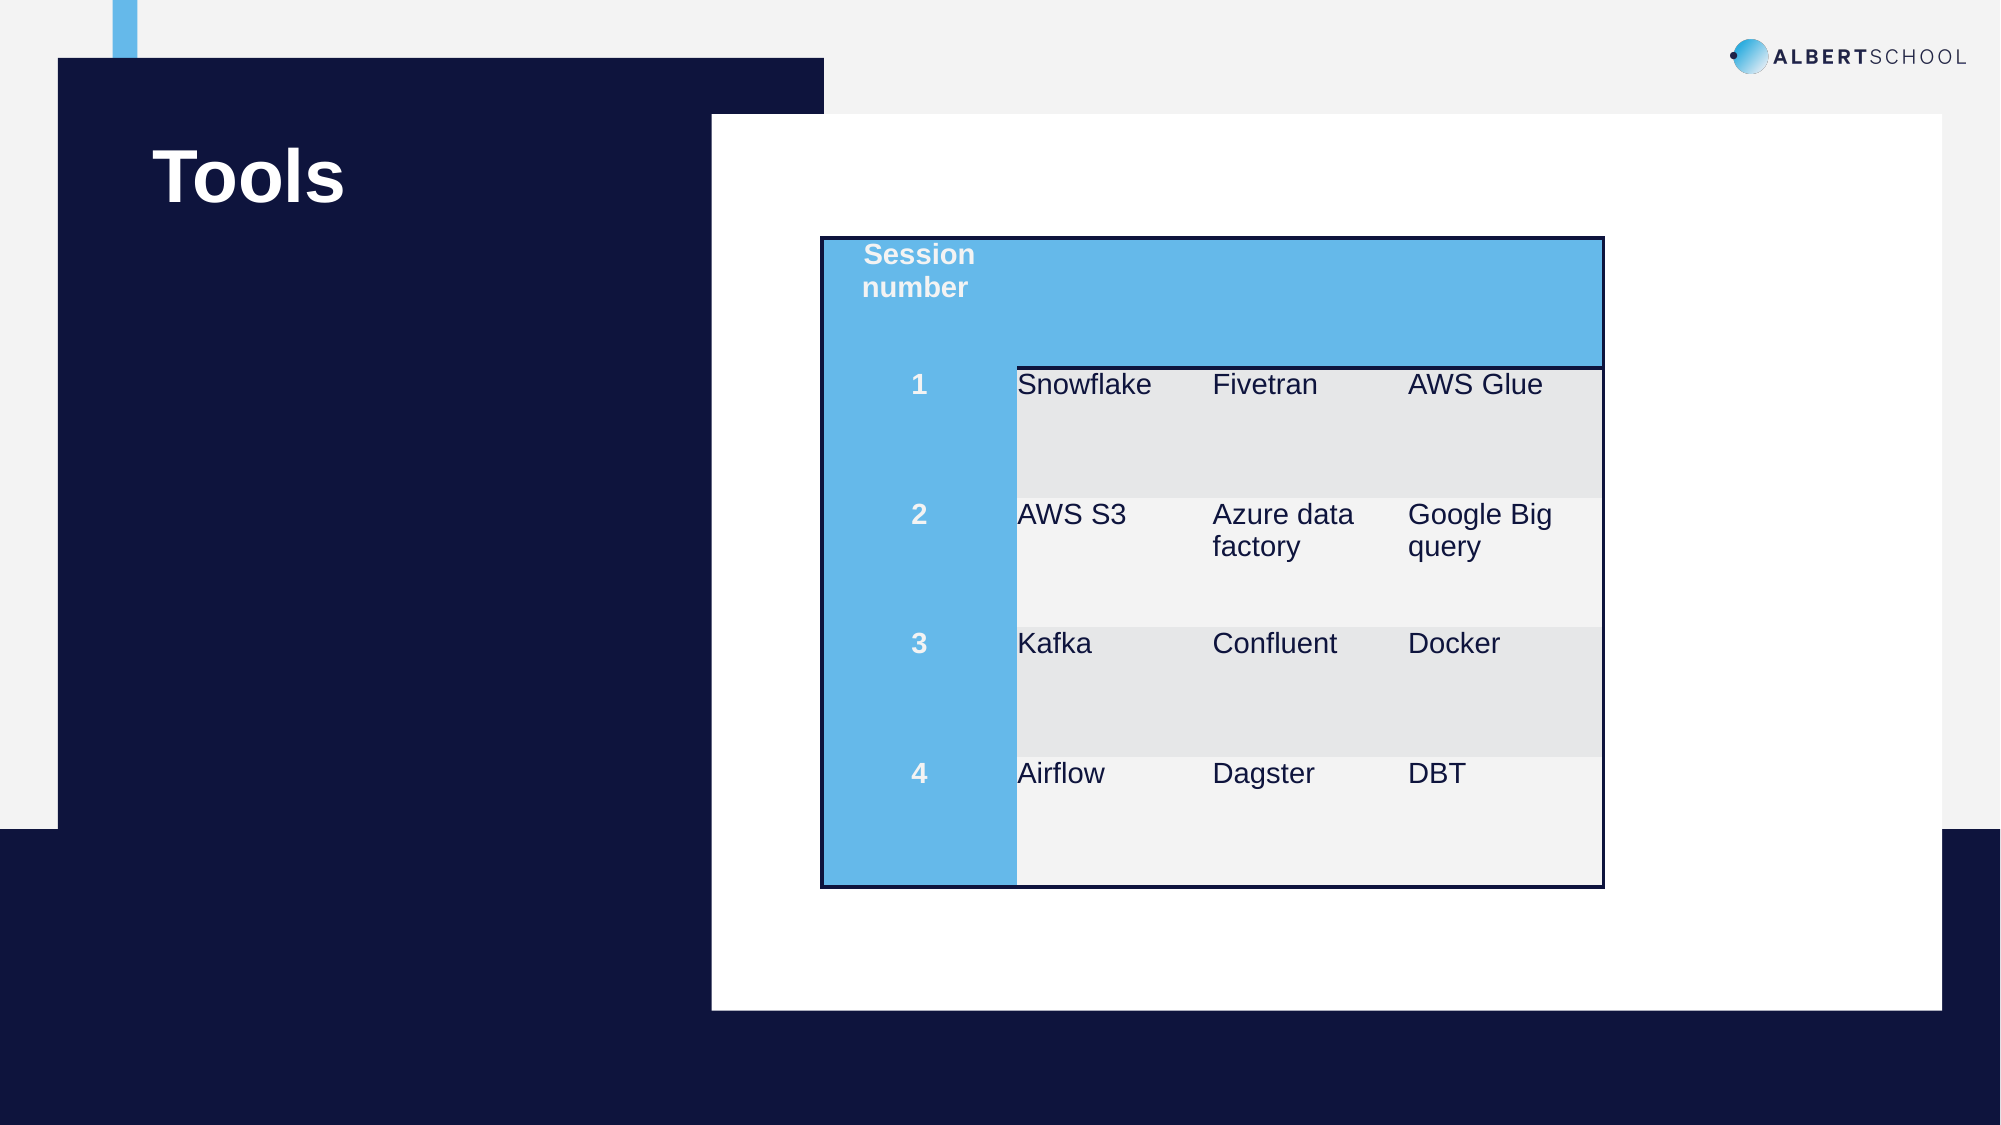

Tools

| Session number |  |  |  |
| --- | --- | --- | --- |
| 1 | Snowflake | Fivetran | AWS Glue |
| 2 | AWS S3 | Azure data factory | Google Big query |
| 3 | Kafka | Confluent | Docker |
| 4 | Airflow | Dagster | DBT |
5